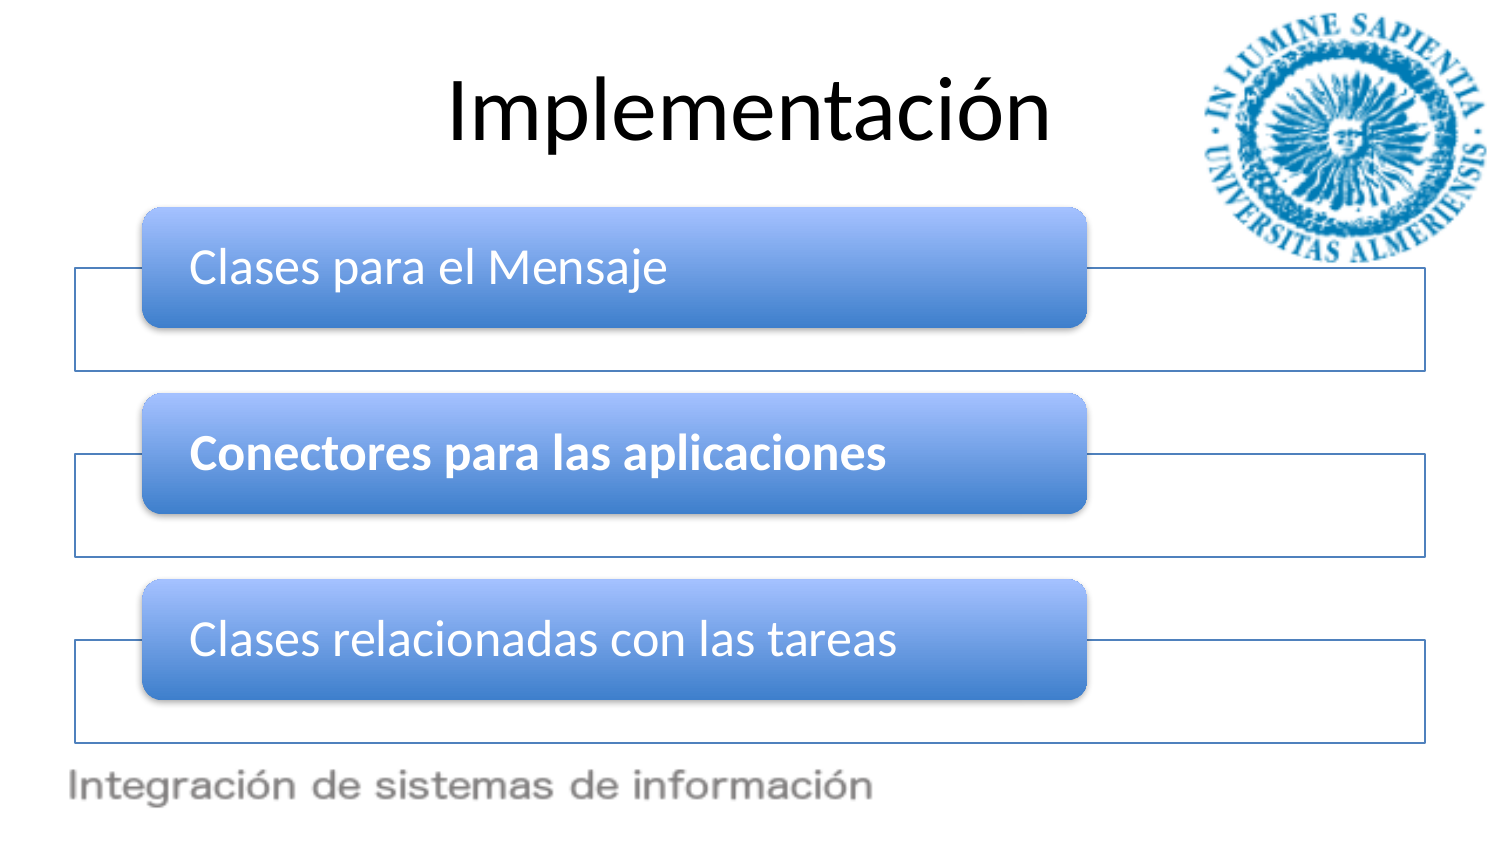

# Implementación
Clases para el Mensaje
Conectores para las aplicaciones
Clases relacionadas con las tareas